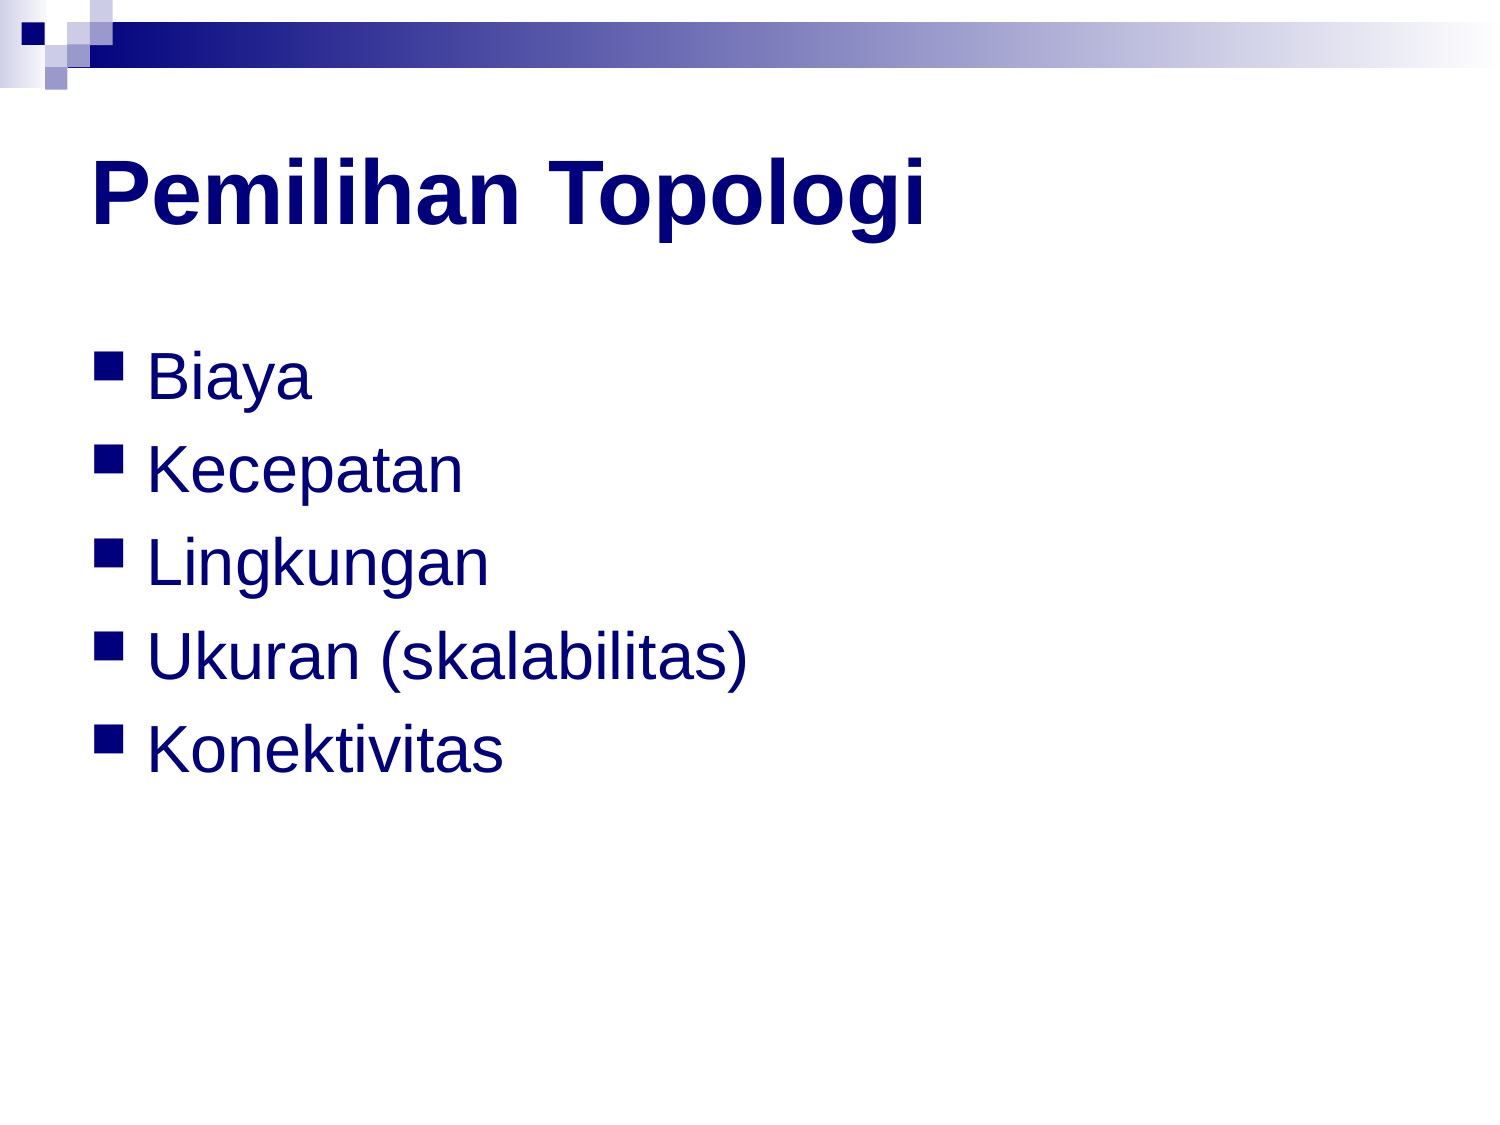

# Pemilihan Topologi
Biaya
Kecepatan
Lingkungan
Ukuran (skalabilitas)
Konektivitas